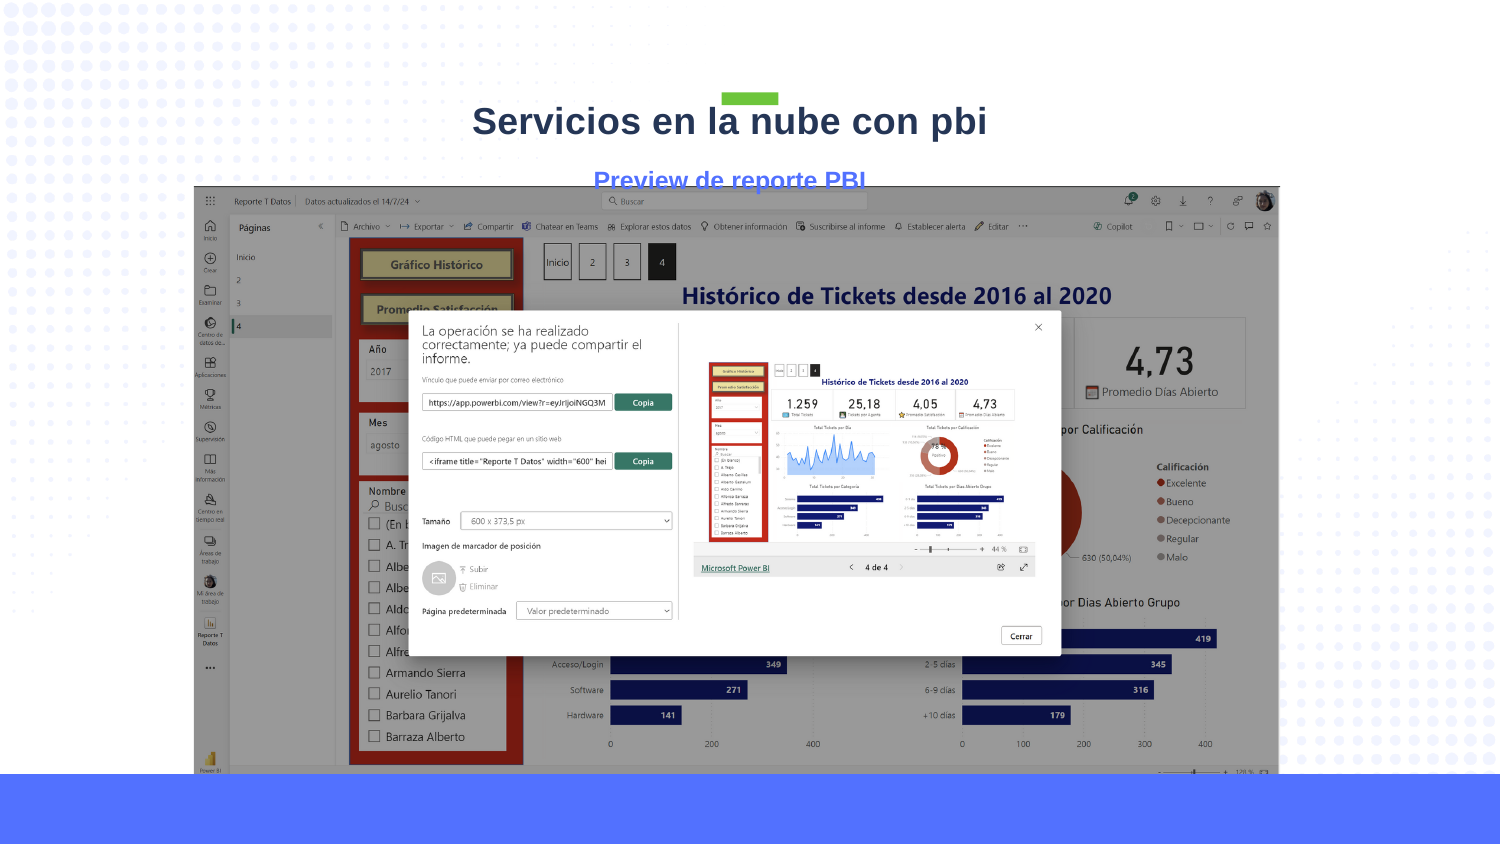

Servicios en la nube con pbi
Preview de reporte PBI